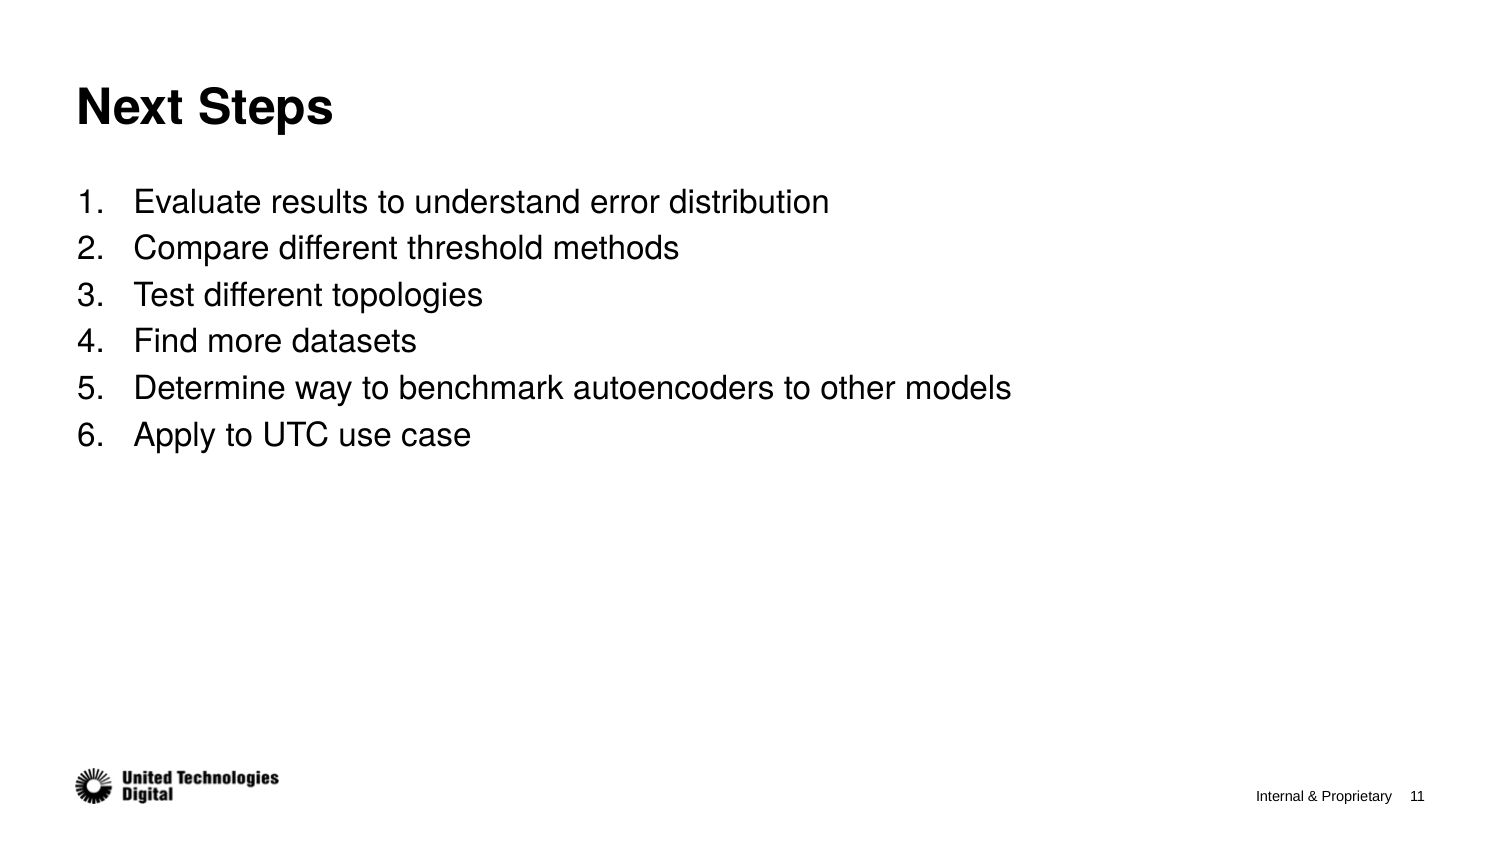

# Next Steps
Evaluate results to understand error distribution
Compare different threshold methods
Test different topologies
Find more datasets
Determine way to benchmark autoencoders to other models
Apply to UTC use case